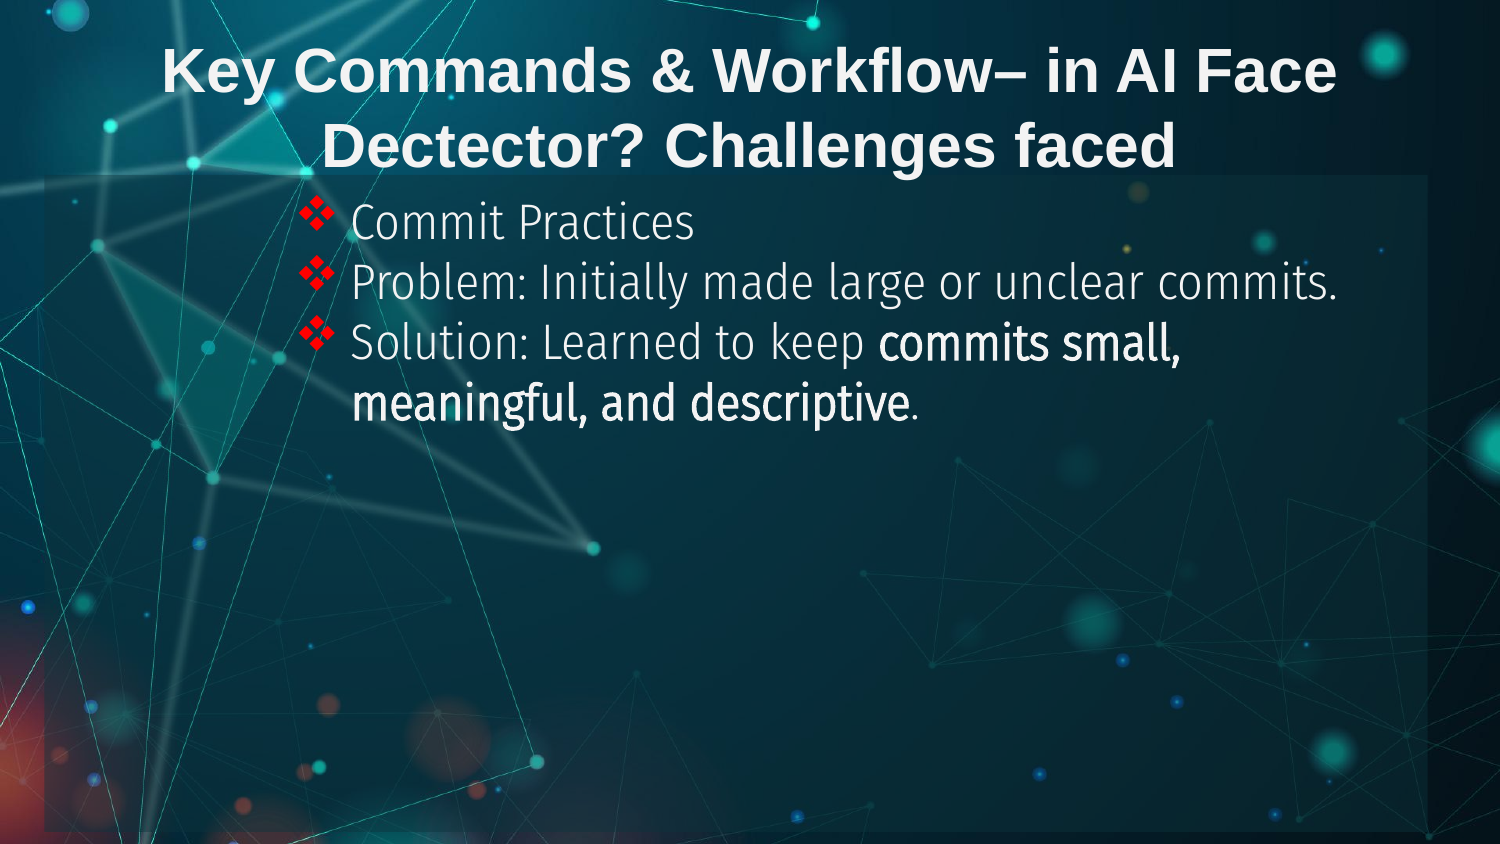

# Key Commands & Workflow– in AI Face Dectector? Challenges faced
Commit Practices
Problem: Initially made large or unclear commits.
Solution: Learned to keep commits small, meaningful, and descriptive.